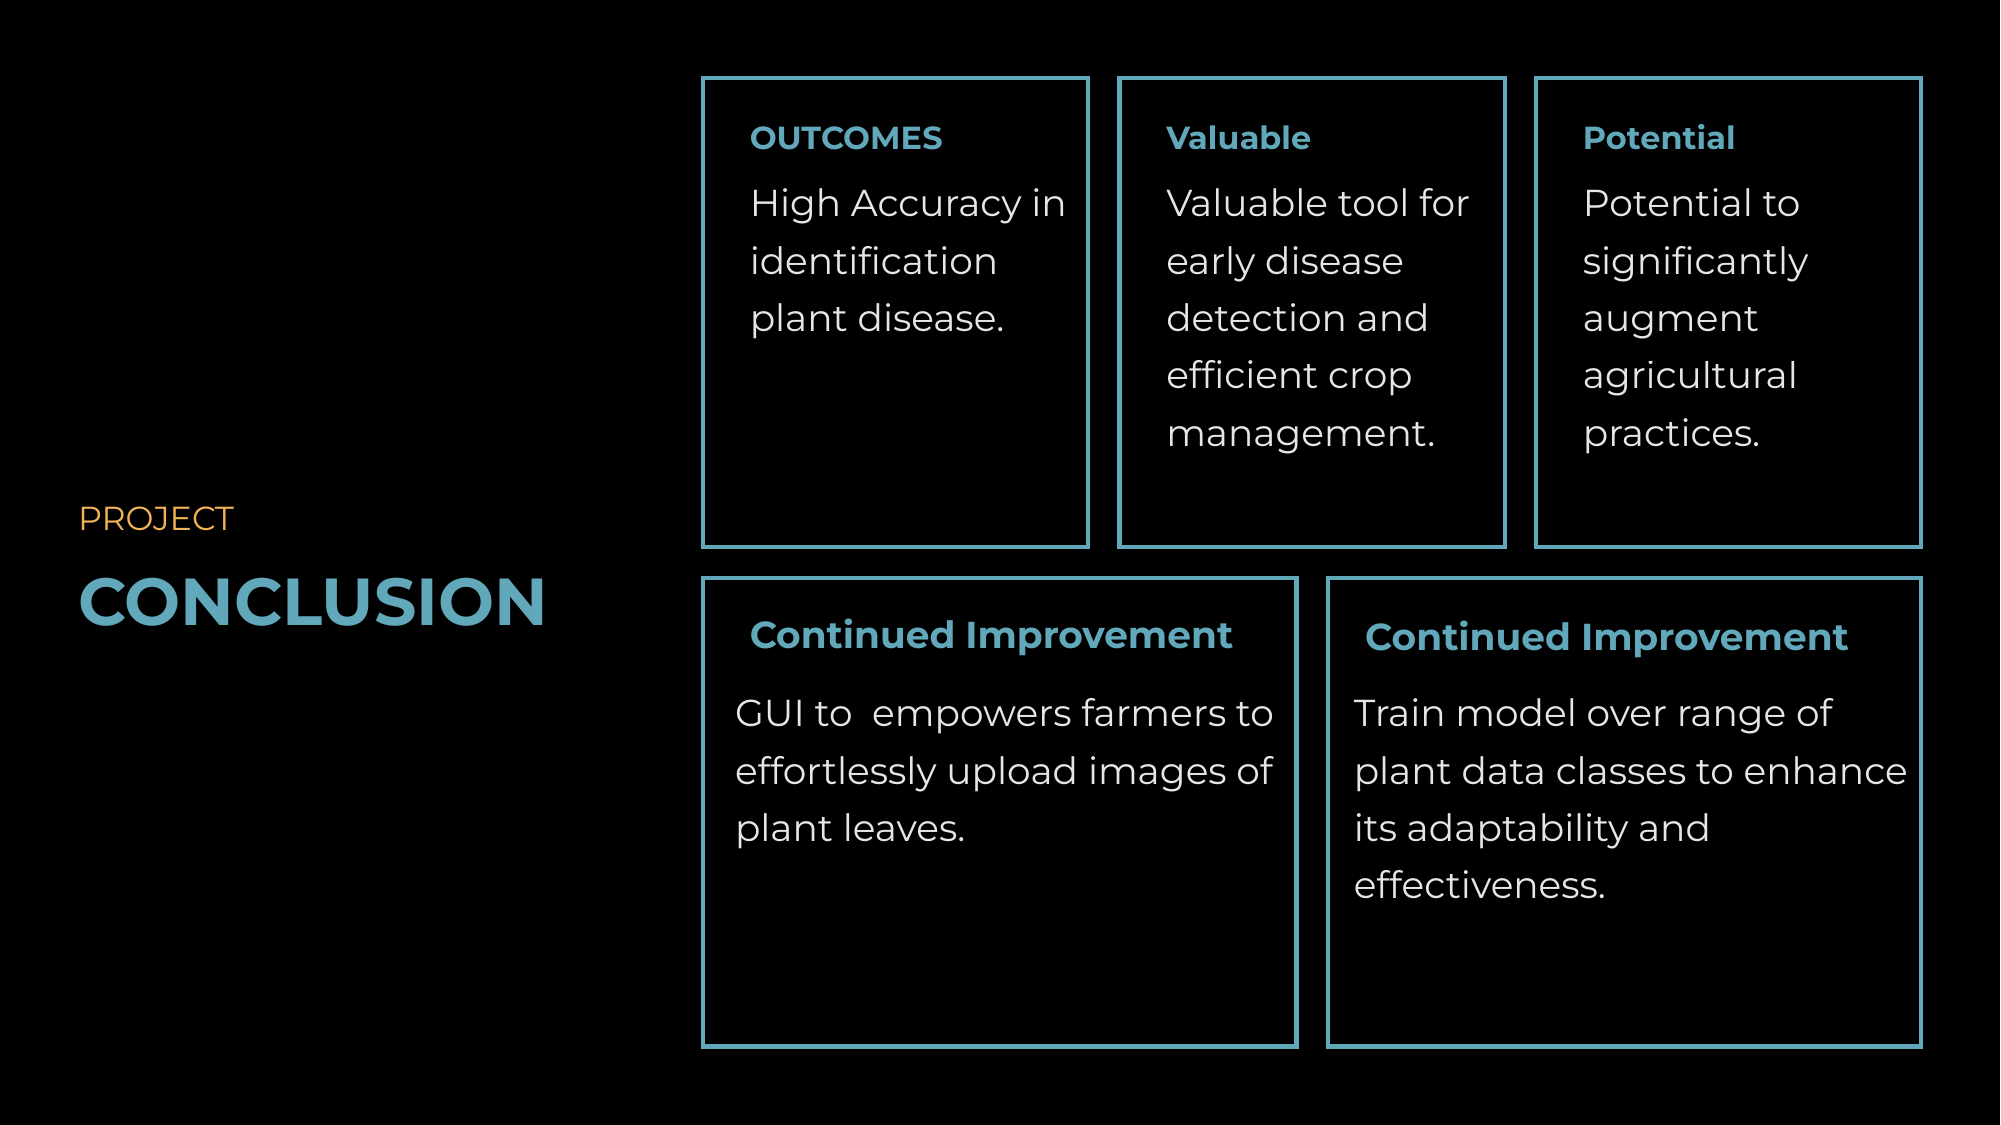

OUTCOMES
Valuable
Potential
High Accuracy in identification plant disease.
Valuable tool for early disease detection and efficient crop management.
Potential to significantly augment agricultural practices.
PROJECT
CONCLUSION

Continued Improvement
Continued Improvement
GUI to  empowers farmers to effortlessly upload images of plant leaves.
Train model over range of plant data classes to enhance its adaptability and effectiveness.